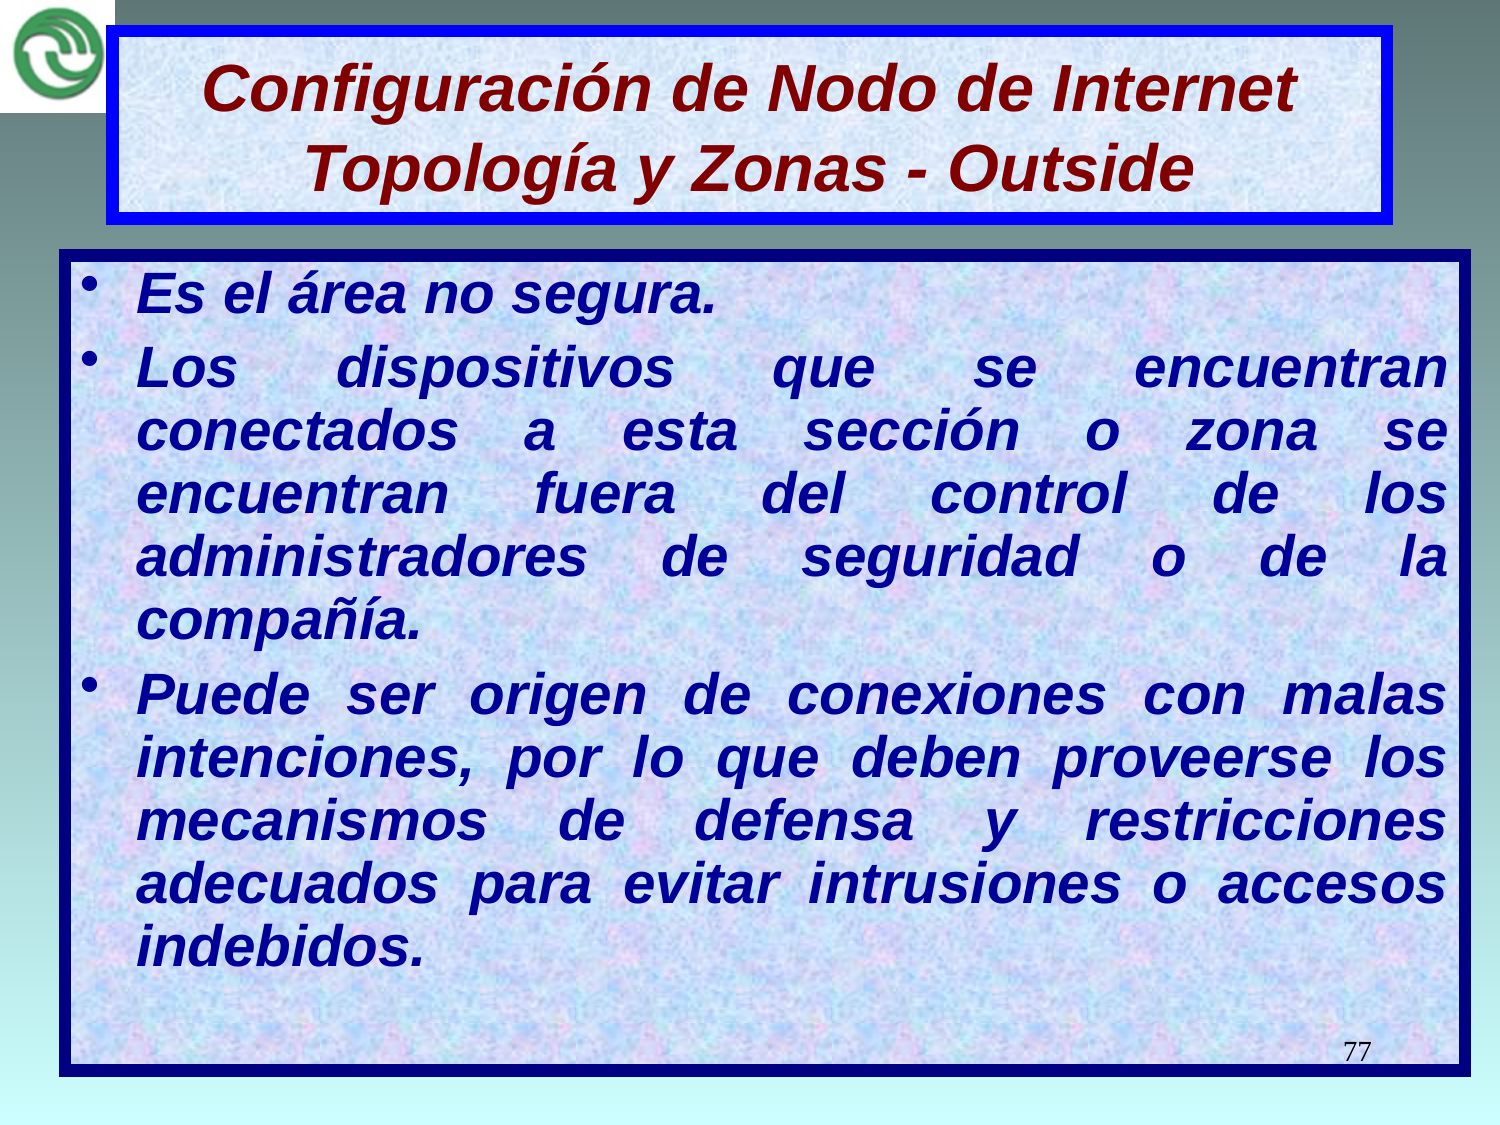

# Configuración de Nodo de Internet Topología y Zonas - Outside
Es el área no segura.
Los dispositivos que se encuentran conectados a esta sección o zona se encuentran fuera del control de los administradores de seguridad o de la compañía.
Puede ser origen de conexiones con malas intenciones, por lo que deben proveerse los mecanismos de defensa y restricciones adecuados para evitar intrusiones o accesos indebidos.
77